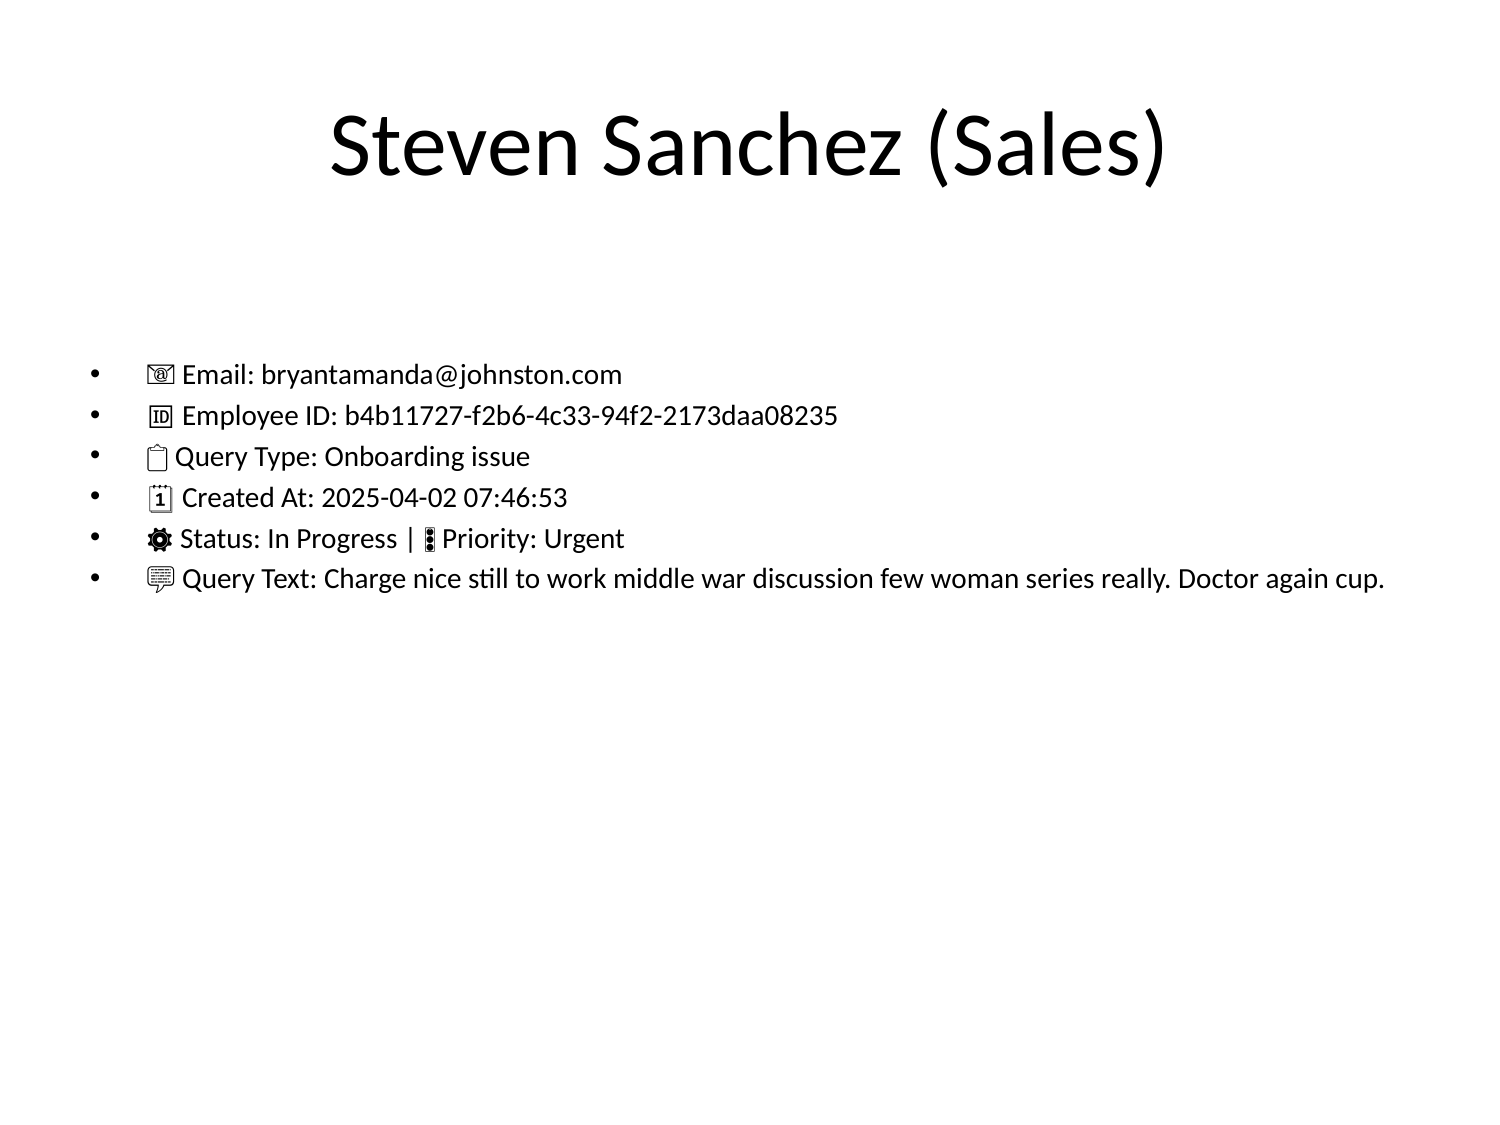

# Steven Sanchez (Sales)

📧 Email: bryantamanda@johnston.com
🆔 Employee ID: b4b11727-f2b6-4c33-94f2-2173daa08235
📋 Query Type: Onboarding issue
🗓 Created At: 2025-04-02 07:46:53
⚙ Status: In Progress | 🚦 Priority: Urgent
💬 Query Text: Charge nice still to work middle war discussion few woman series really. Doctor again cup.